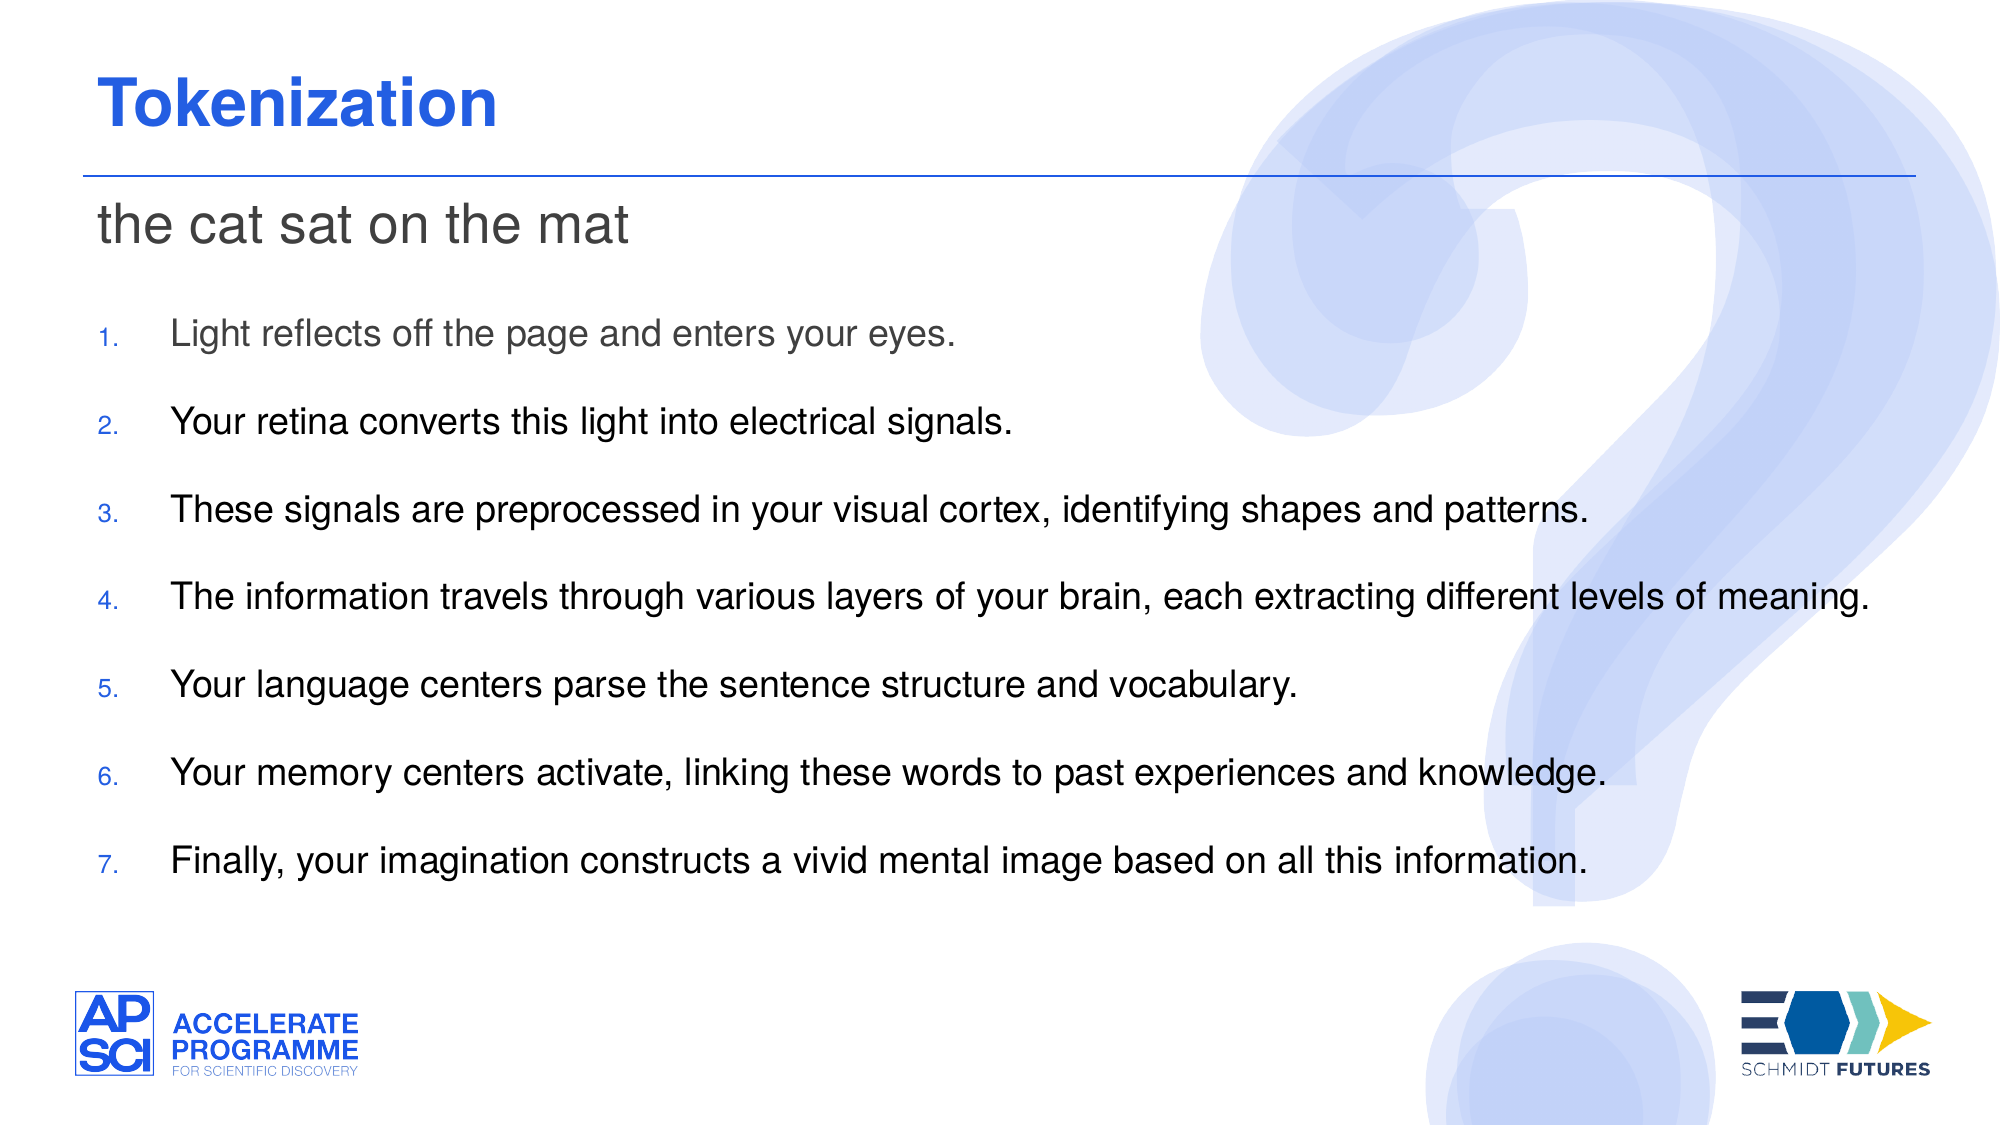

Tokenization
the cat sat on the mat
Light reflects off the page and enters your eyes.
Your retina converts this light into electrical signals.
These signals are preprocessed in your visual cortex, identifying shapes and patterns.
The information travels through various layers of your brain, each extracting different levels of meaning.
Your language centers parse the sentence structure and vocabulary.
Your memory centers activate, linking these words to past experiences and knowledge.
Finally, your imagination constructs a vivid mental image based on all this information.